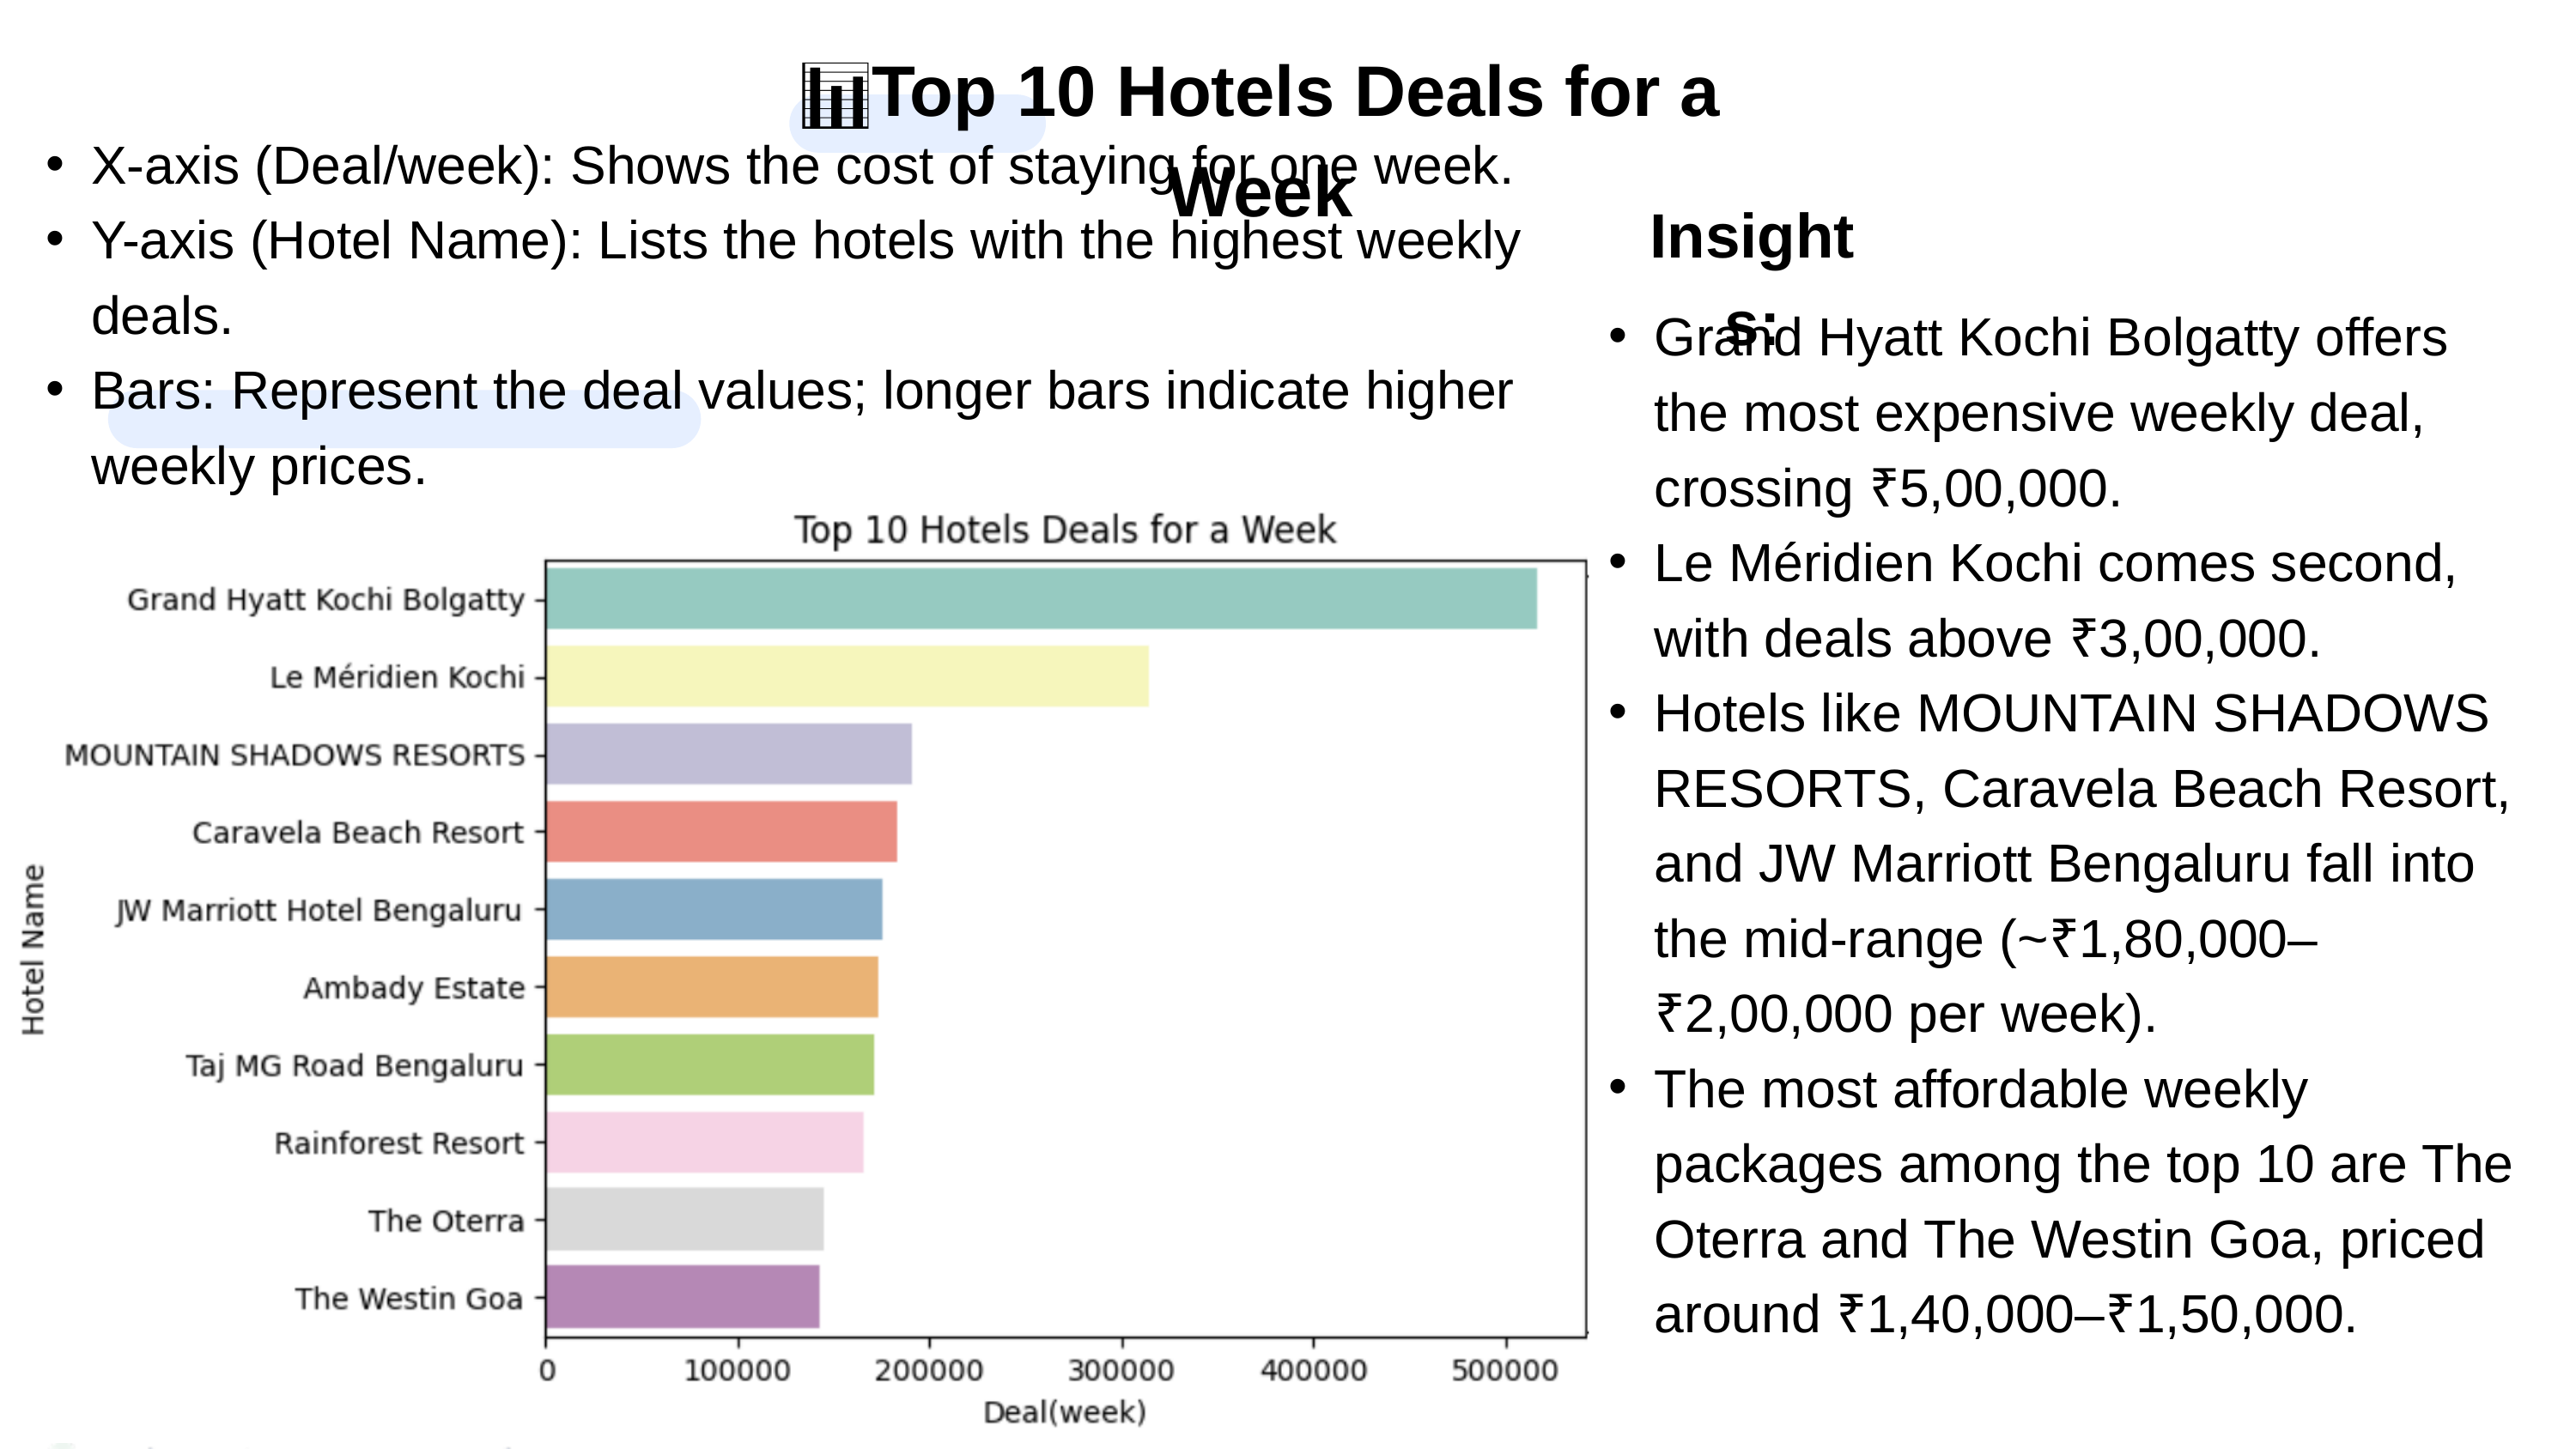

📊Top 10 Hotels Deals for a Week

X-axis (Deal/week): Shows the cost of staying for one week.
Y-axis (Hotel Name): Lists the hotels with the highest weekly deals.
Bars: Represent the deal values; longer bars indicate higher weekly prices.

Insights:
Grand Hyatt Kochi Bolgatty offers the most expensive weekly deal, crossing ₹5,00,000.
Le Méridien Kochi comes second, with deals above ₹3,00,000.
Hotels like MOUNTAIN SHADOWS RESORTS, Caravela Beach Resort, and JW Marriott Bengaluru fall into the mid-range (~₹1,80,000–₹2,00,000 per week).
The most affordable weekly packages among the top 10 are The Oterra and The Westin Goa, priced around ₹1,40,000–₹1,50,000.